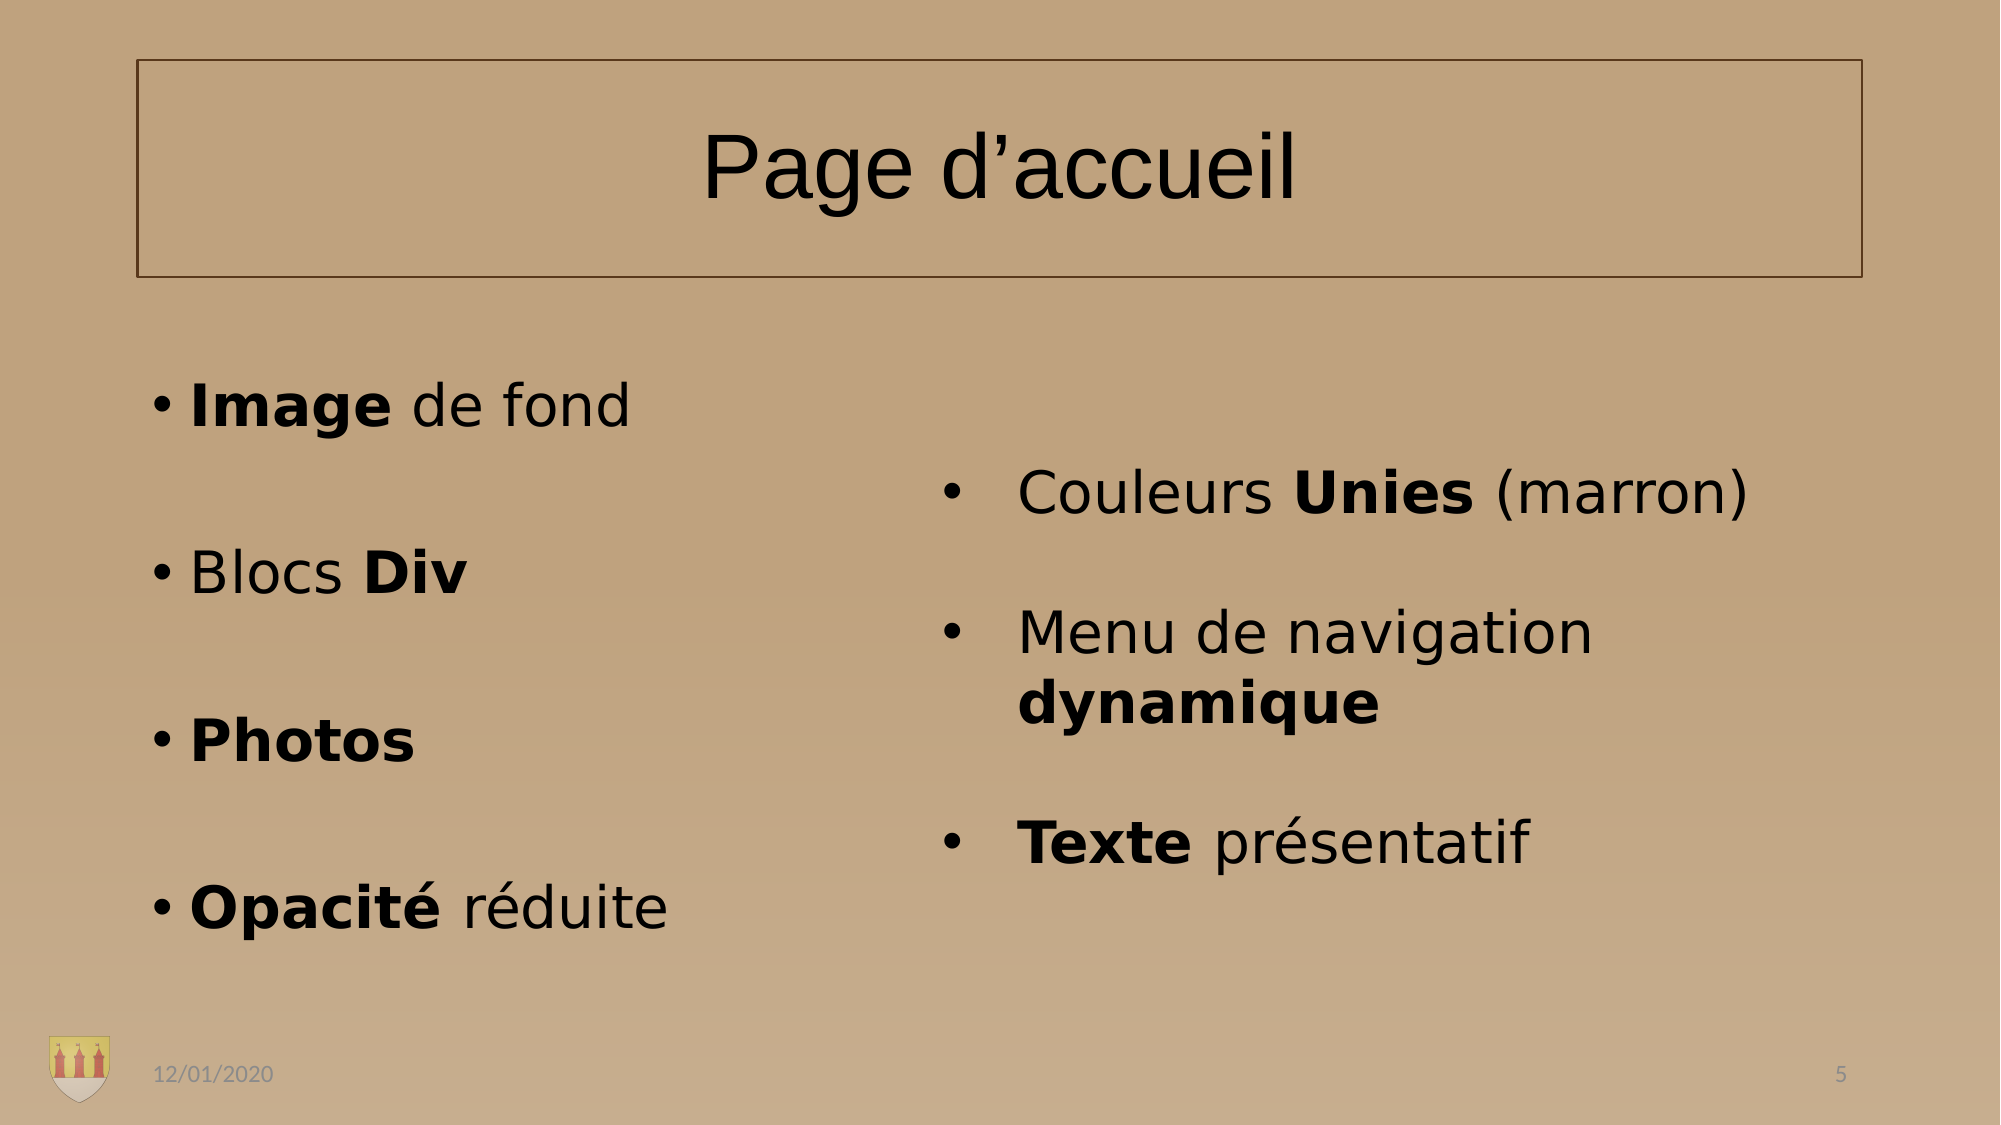

# Page d’accueil

Image de fond

Blocs Div

Photos

Opacité réduite

Couleurs Unies (marron)

Menu de navigation dynamique

Texte présentatif

12/01/2020

5